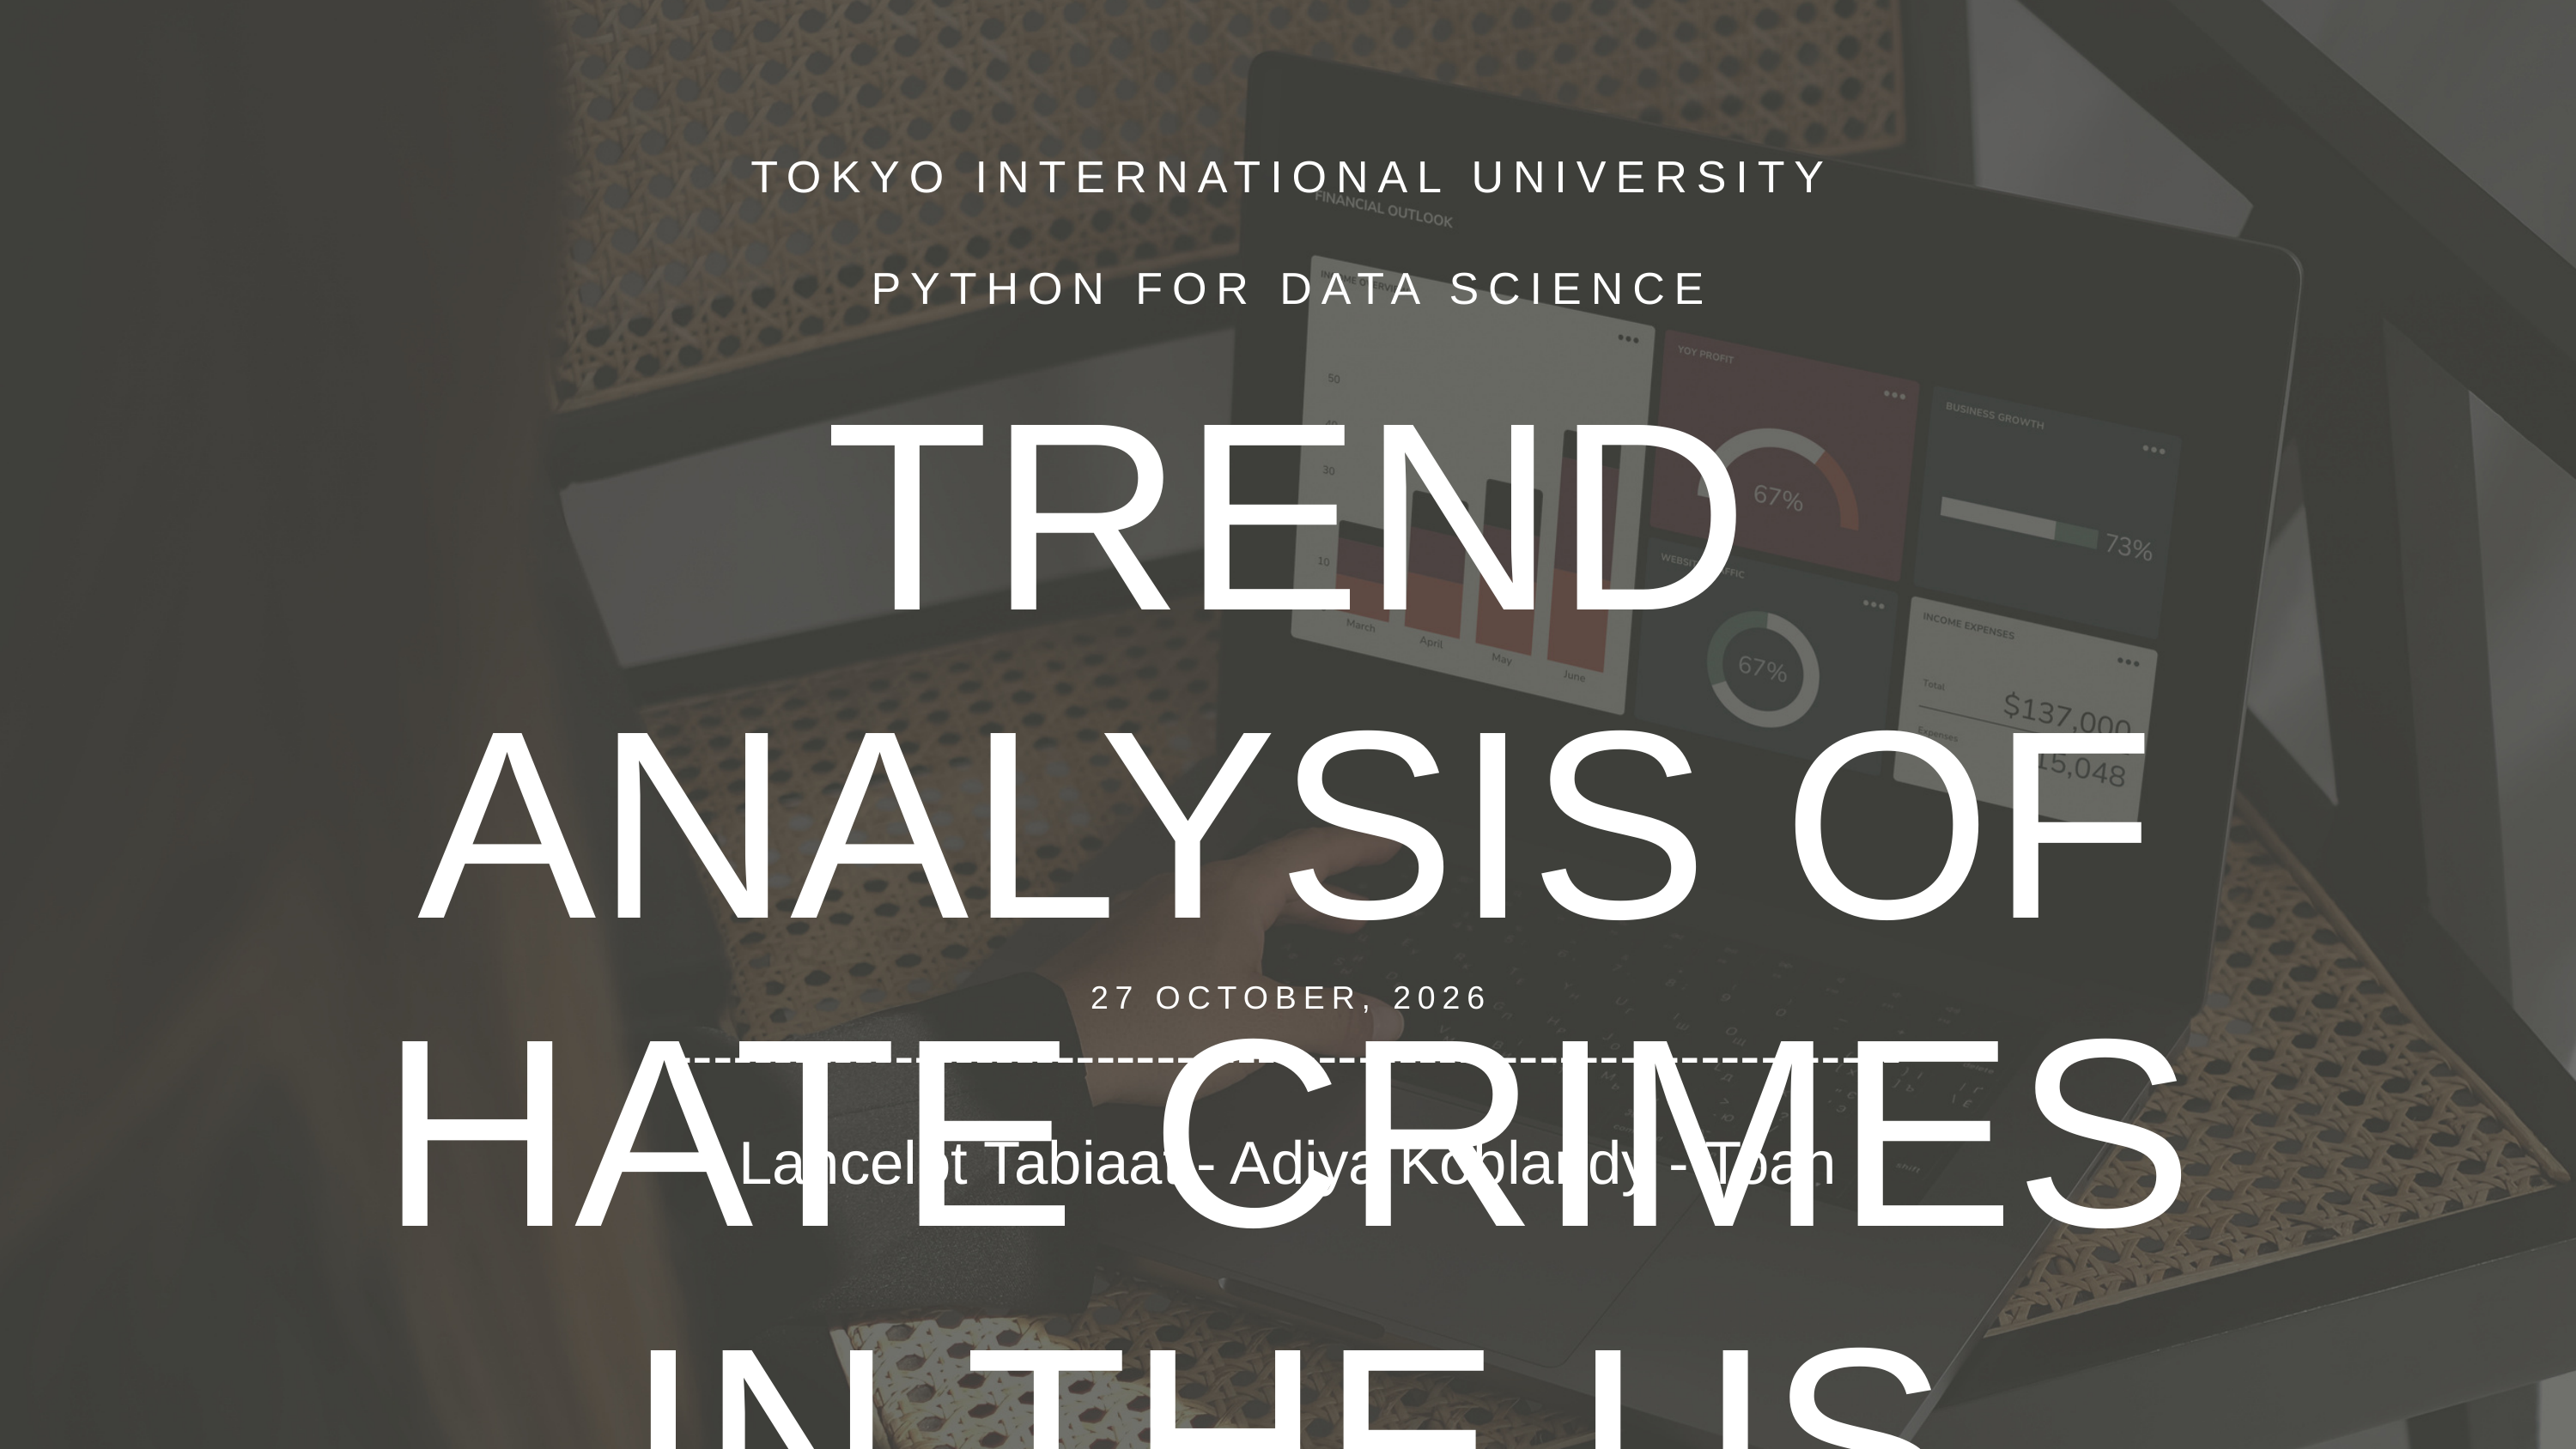

TOKYO INTERNATIONAL UNIVERSITY

PYTHON FOR DATA SCIENCE
TREND ANALYSIS OF HATE CRIMES IN THE US
27 OCTOBER, 2026
-------------------------------------------------------------
Lancelot Tabiaat - Adiya Koblandy - Toan